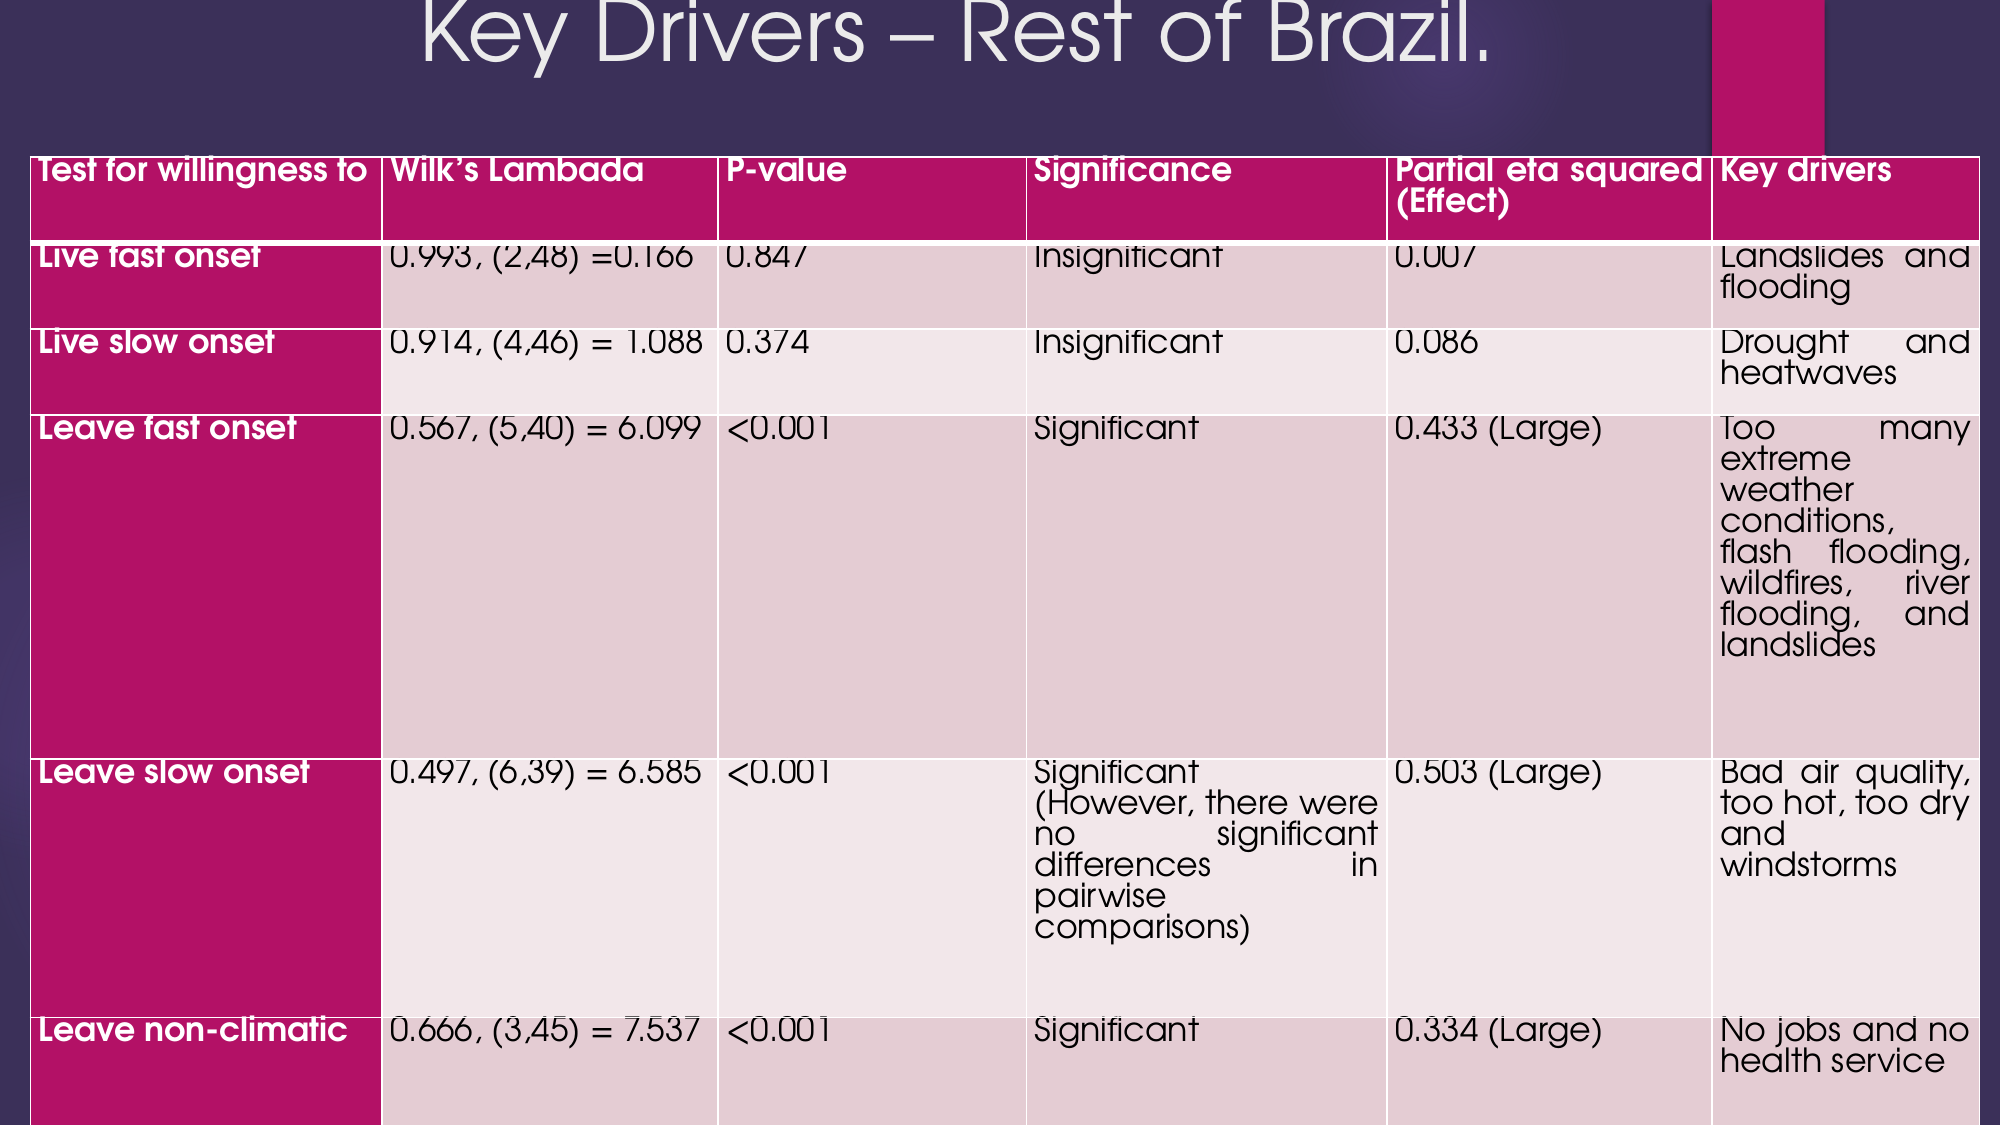

# Key Drivers – Rest of Brazil.
| Test for willingness to | Wilk’s Lambada | P-value | Significance | Partial eta squared (Effect) | Key drivers |
| --- | --- | --- | --- | --- | --- |
| Live fast onset | 0.993, (2,48) =0.166 | 0.847 | Insignificant | 0.007 | Landslides and flooding |
| Live slow onset | 0.914, (4,46) = 1.088 | 0.374 | Insignificant | 0.086 | Drought and heatwaves |
| Leave fast onset | 0.567, (5,40) = 6.099 | <0.001 | Significant | 0.433 (Large) | Too many extreme weather conditions, flash flooding, wildfires, river flooding, and landslides |
| Leave slow onset | 0.497, (6,39) = 6.585 | <0.001 | Significant (However, there were no significant differences in pairwise comparisons) | 0.503 (Large) | Bad air quality, too hot, too dry and windstorms |
| Leave non-climatic | 0.666, (3,45) = 7.537 | <0.001 | Significant | 0.334 (Large) | No jobs and no health service |